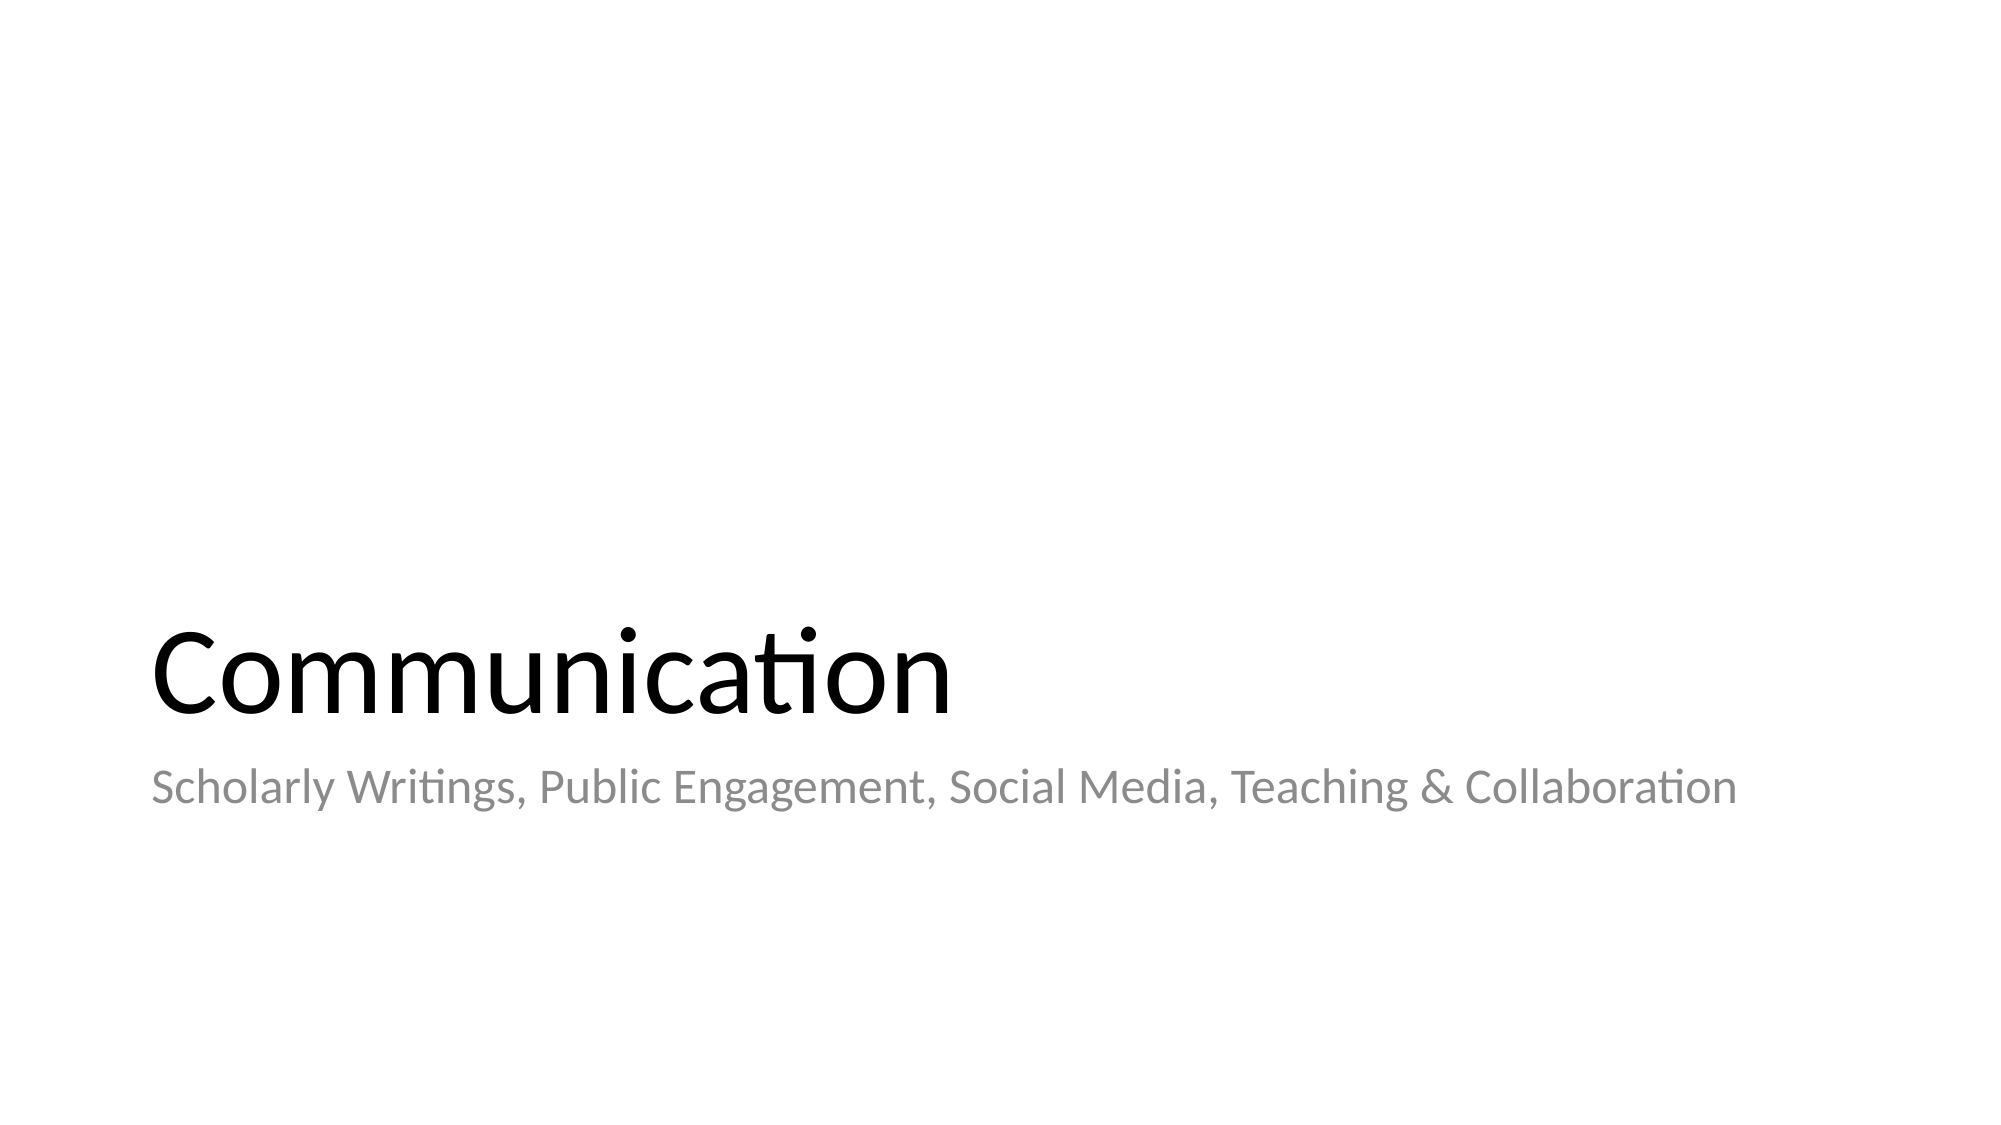

# Communication
Scholarly Writings, Public Engagement, Social Media, Teaching & Collaboration